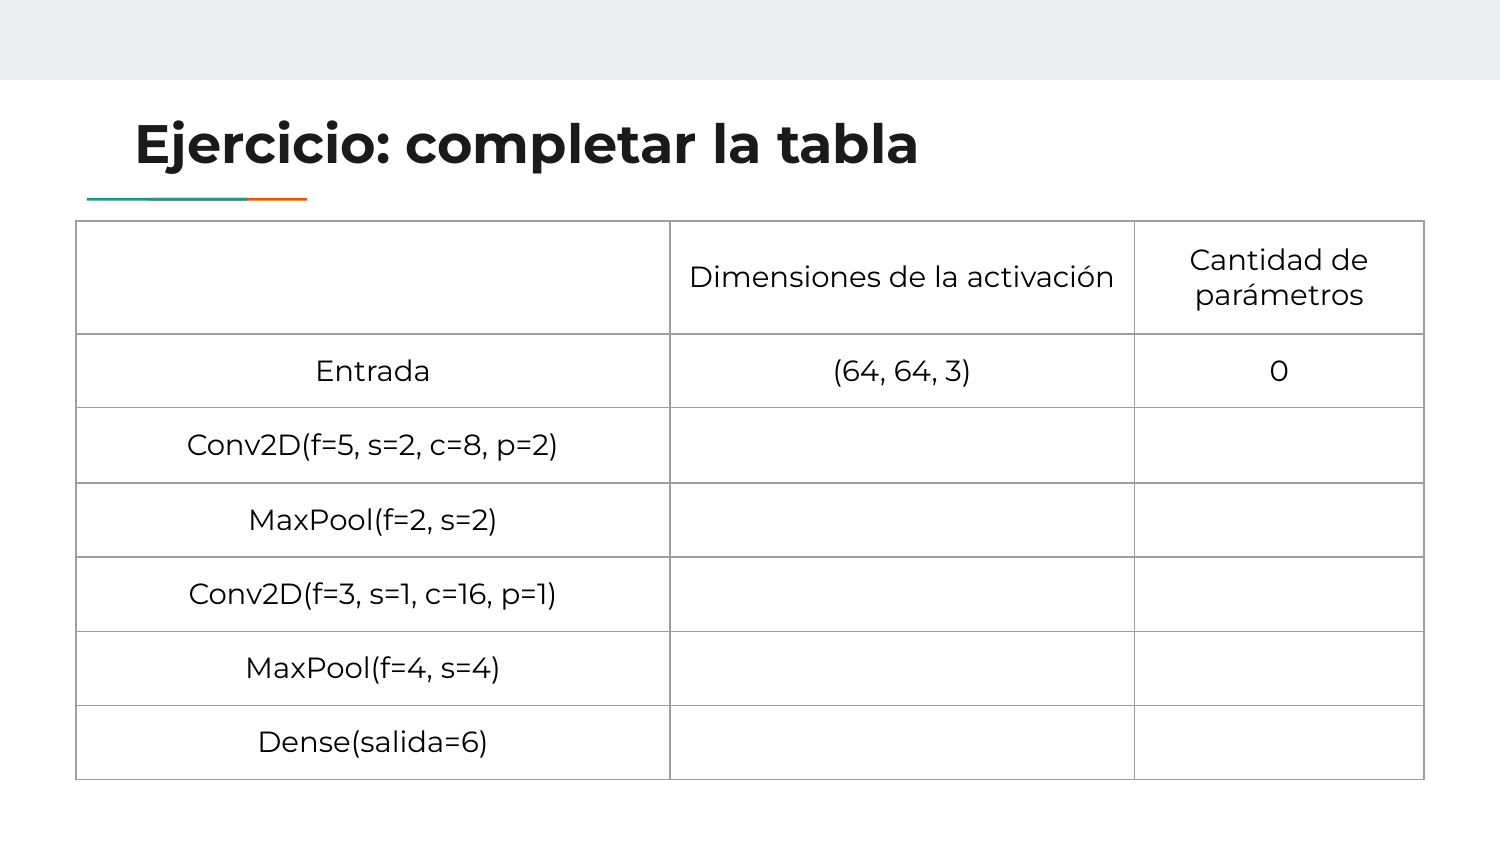

# Ejercicio: completar la tabla
|  | Dimensiones de la activación | Cantidad de parámetros |
| --- | --- | --- |
| Entrada | (64, 64, 3) | 0 |
| Conv2D(f=5, s=2, c=8, p=2) |  |  |
| MaxPool(f=2, s=2) |  |  |
| Conv2D(f=3, s=1, c=16, p=1) |  |  |
| MaxPool(f=4, s=4) |  |  |
| Dense(salida=6) |  |  |